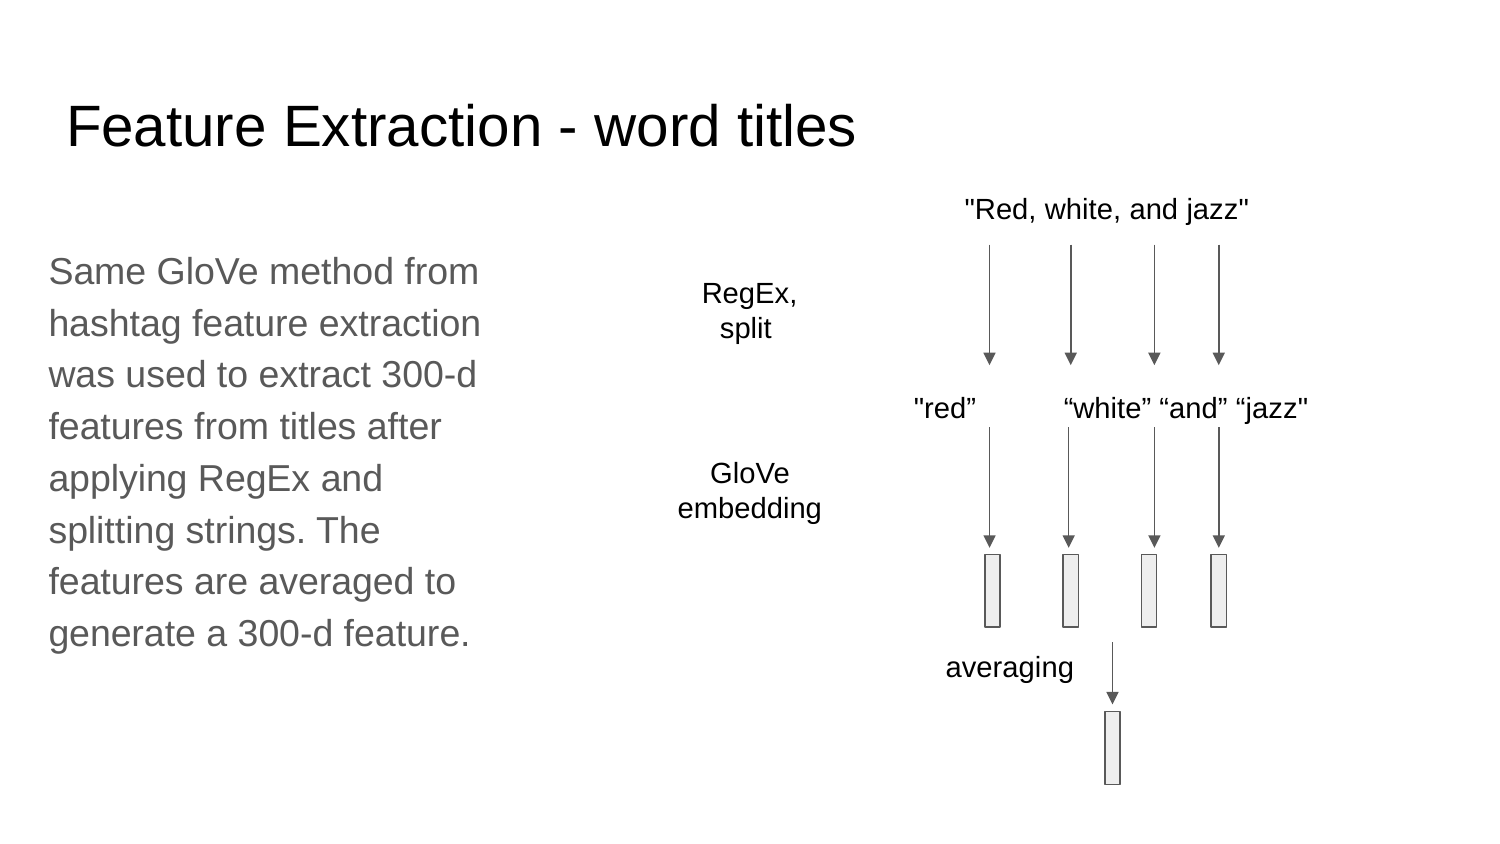

# Feature Extraction - word titles

"Red, white, and jazz"
Same GloVe method from hashtag feature extraction was used to extract 300-d features from titles after applying RegEx and splitting strings. The features are averaged to generate a 300-d feature.
RegEx, split
"red”	“white” “and” “jazz"

GloVe
embedding

averaging